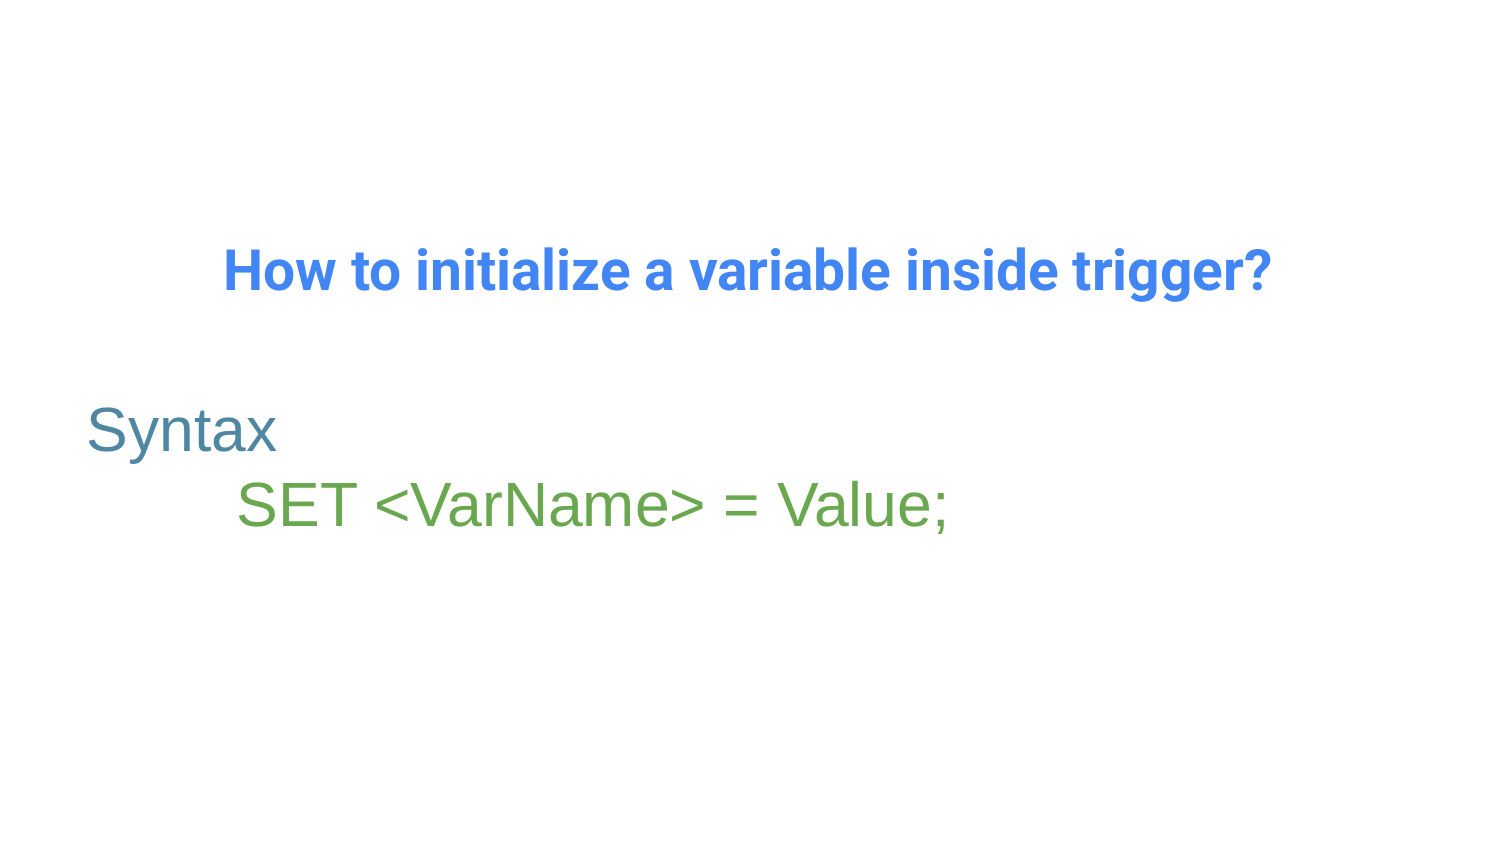

How to initialize a variable inside trigger?
Syntax
	SET <VarName> = Value;